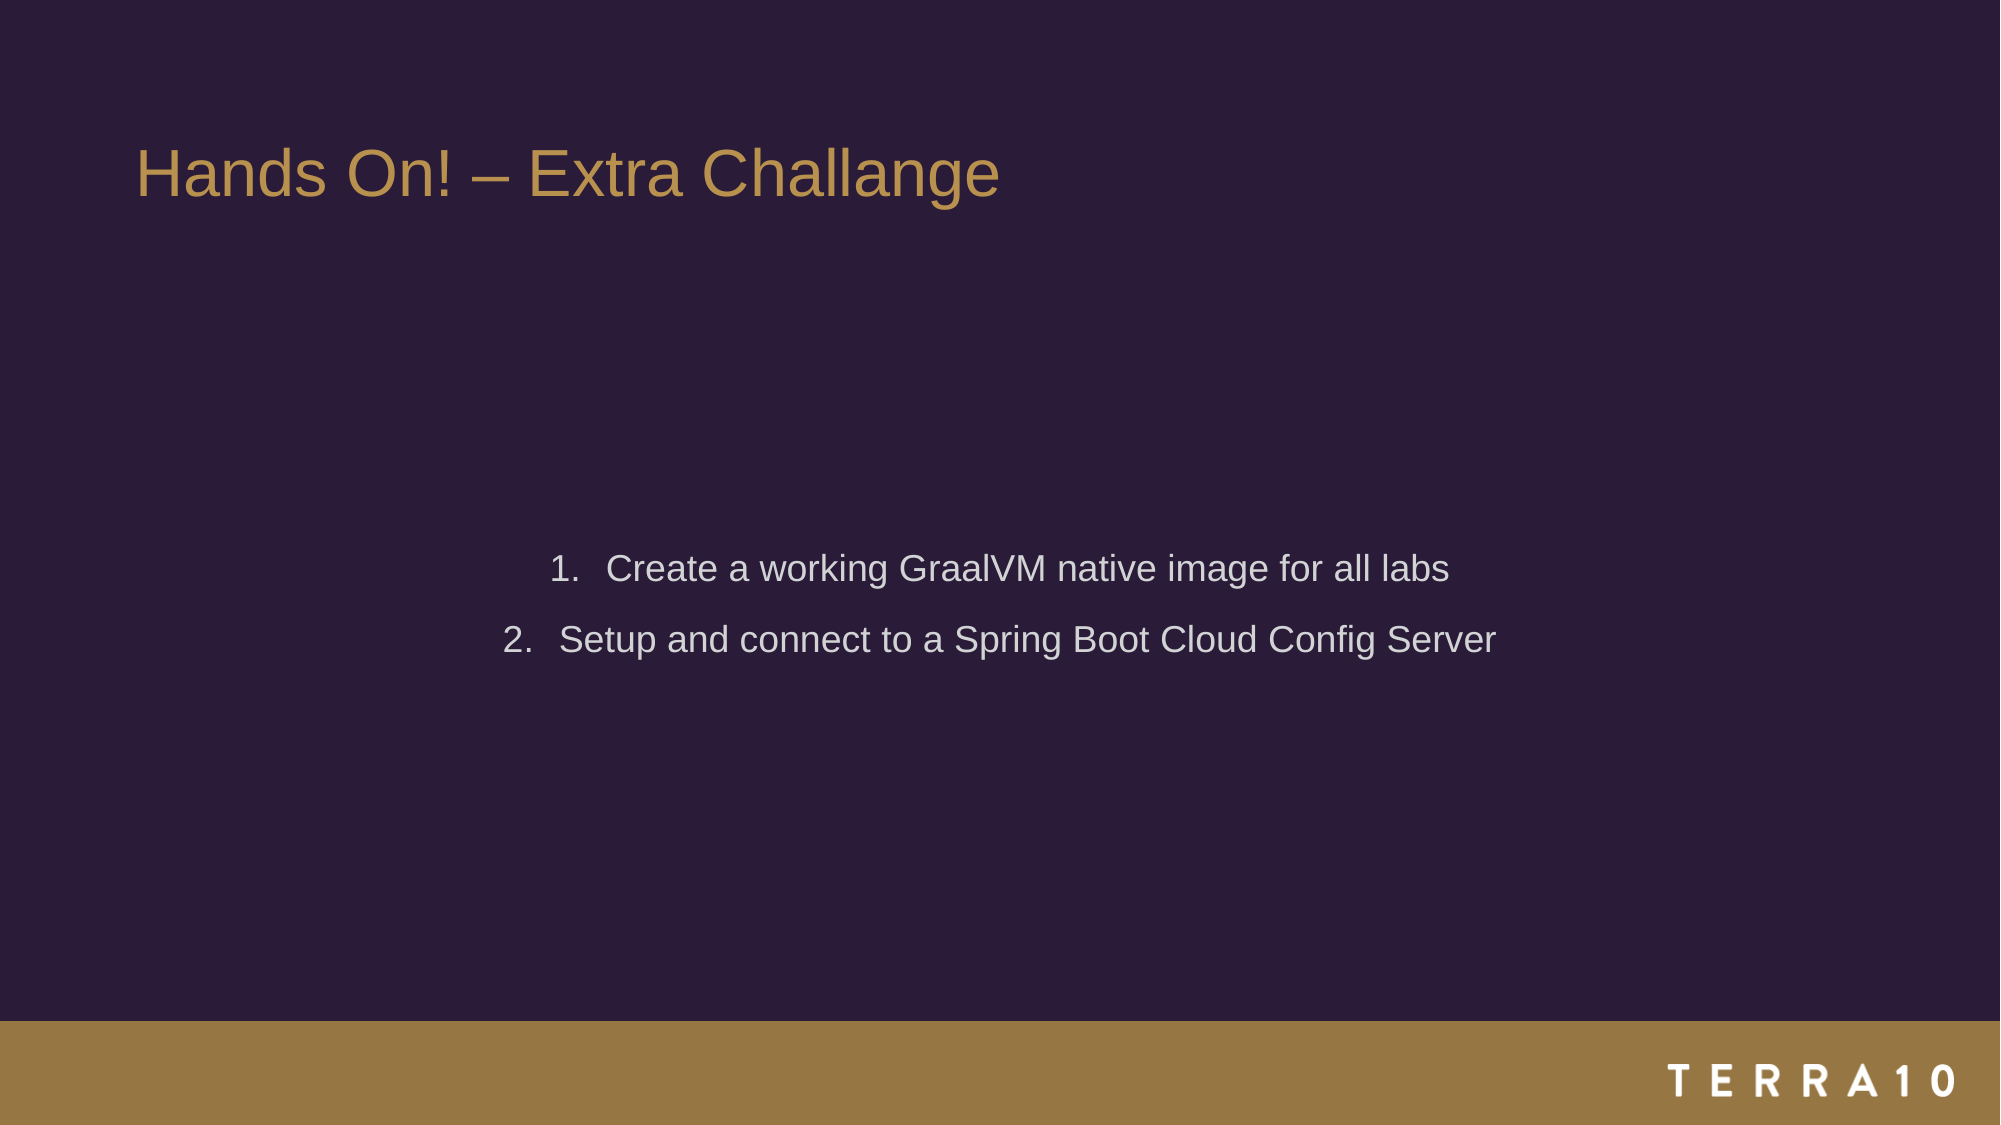

# Hands On! – Extra Challange
Create a working GraalVM native image for all labs
Setup and connect to a Spring Boot Cloud Config Server